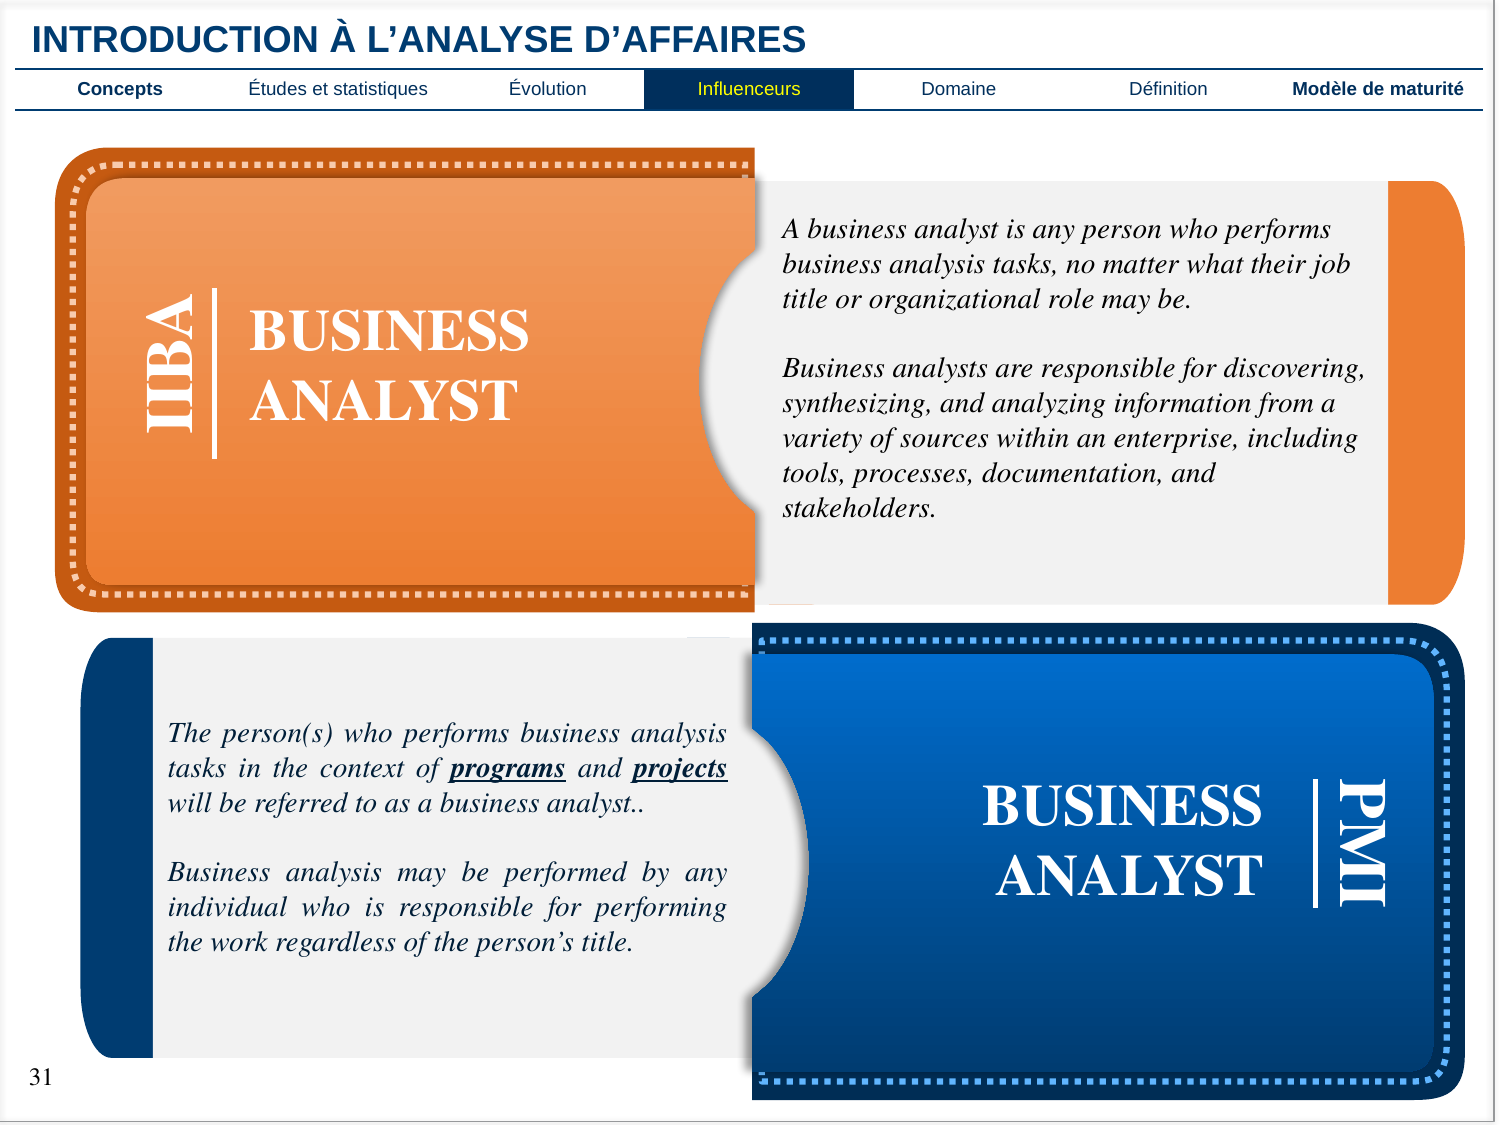

INTRODUCTION À L’ANALYSE D’AFFAIRES
| Concepts | Études et statistiques | Évolution | Influenceurs | Domaine | Définition | Modèle de maturité |
| --- | --- | --- | --- | --- | --- | --- |

1
TAB ONE
Add your own text here

A business analyst is any person who performs business analysis tasks, no matter what their job title or organizational role may be.

Business analysts are responsible for discovering, synthesizing, and analyzing information from a variety of sources within an enterprise, including tools, processes, documentation, and stakeholders.

BUSINESS ANALYST

IIBA

The person(s) who performs business analysis tasks in the context of programs and projects will be referred to as a business analyst..

Business analysis may be performed by any individual who is responsible for performing the work regardless of the person’s title.

BUSINESS ANALYST
PMI